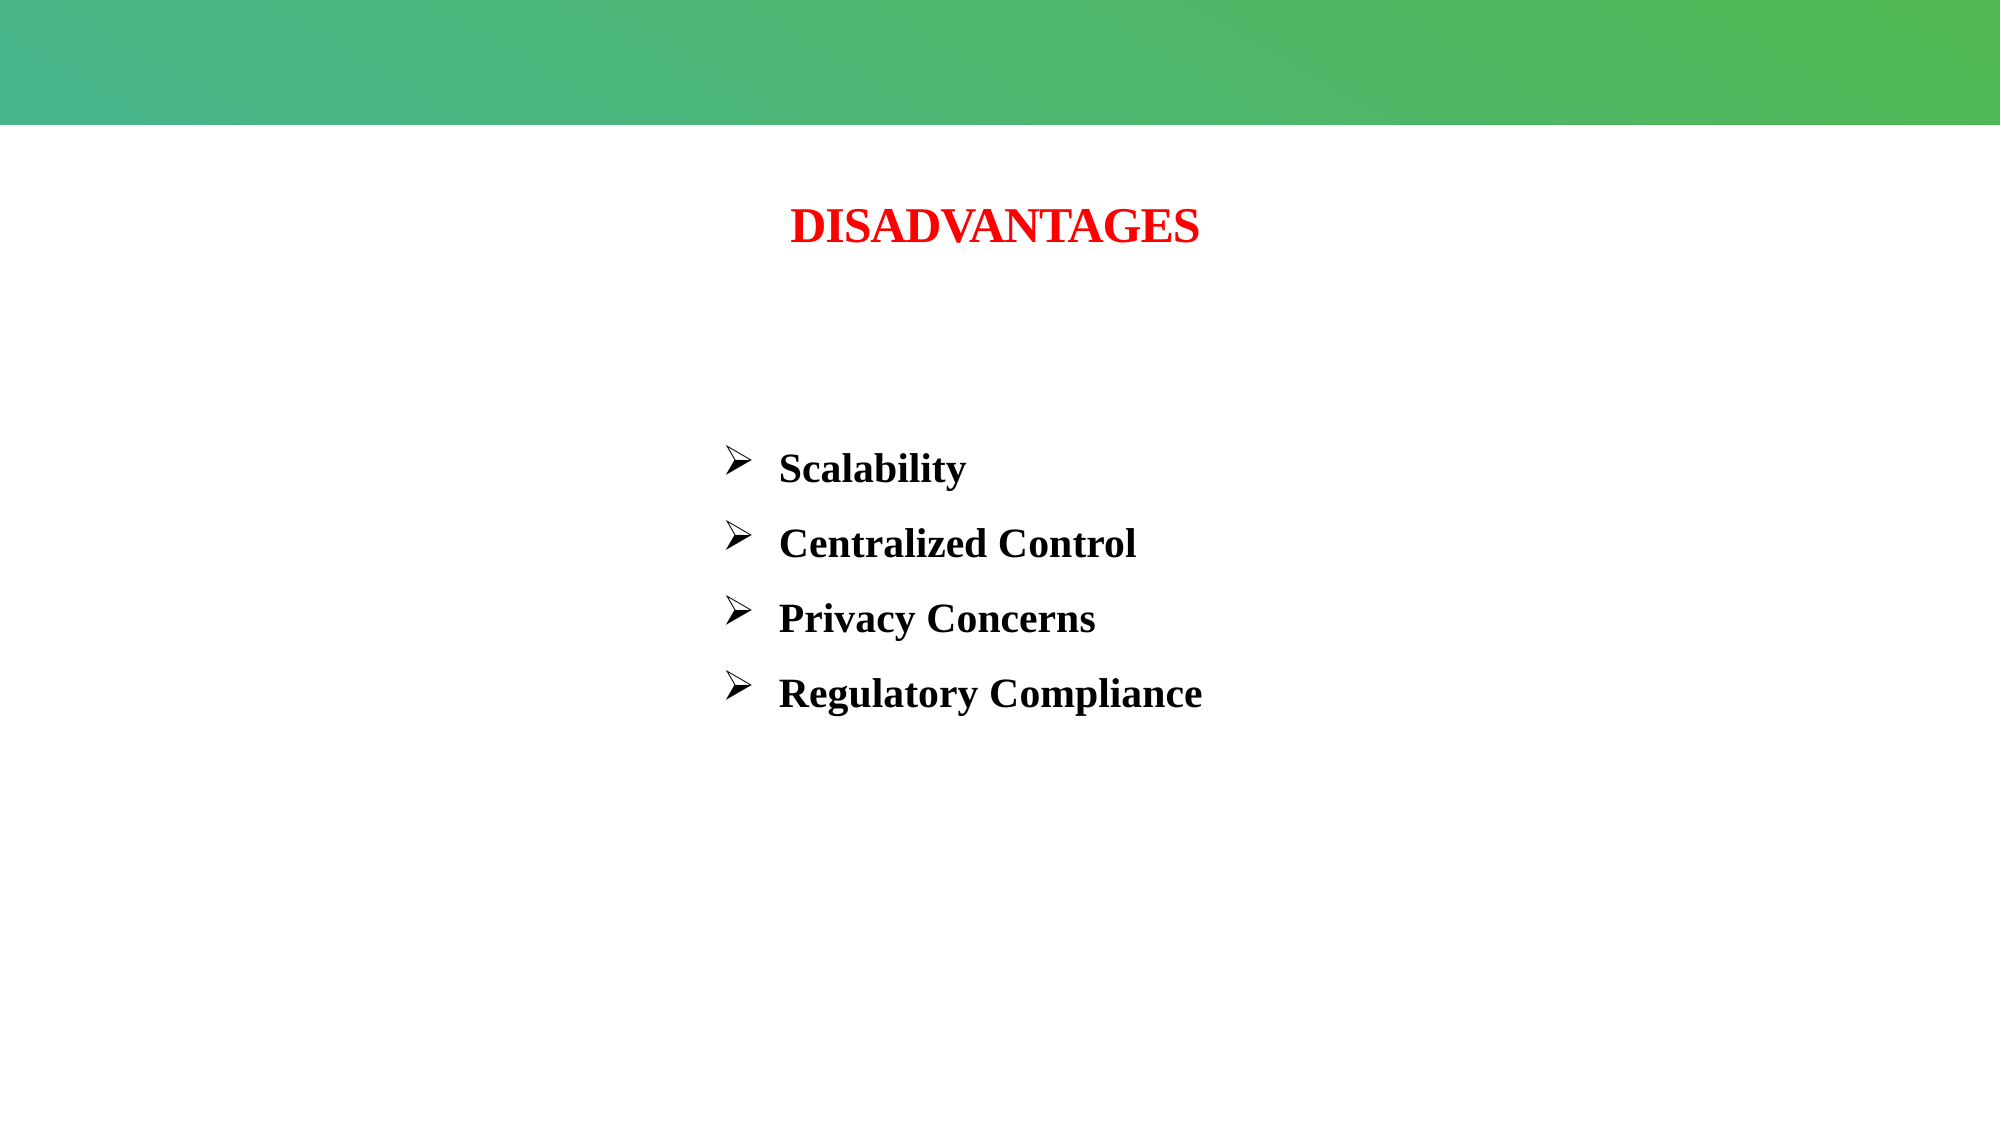

# DISADVANTAGES
Scalability
Centralized Control
Privacy Concerns
Regulatory Compliance